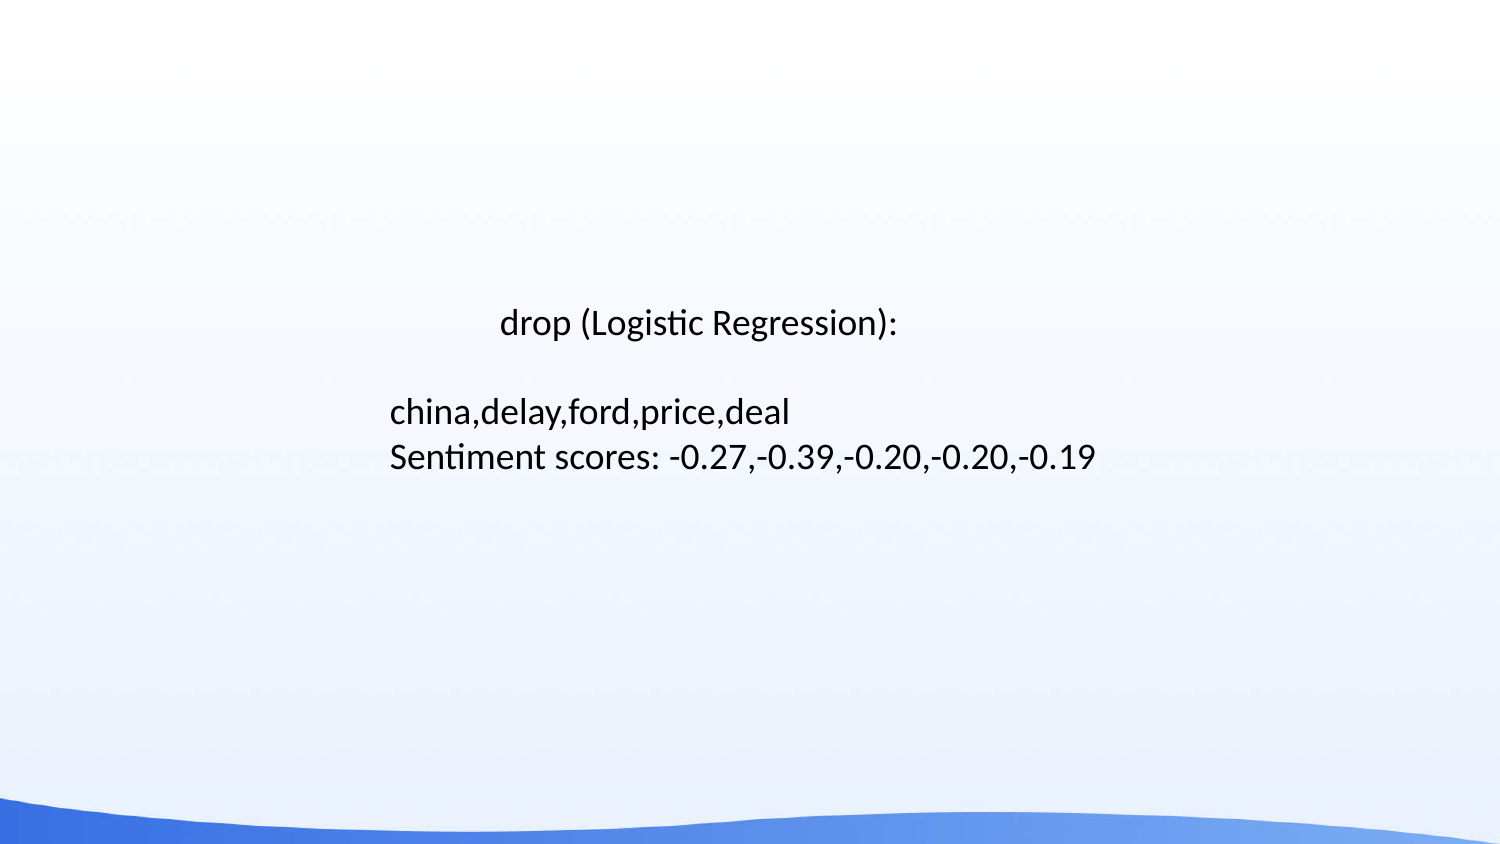

drop (Logistic Regression):
china,delay,ford,price,deal
Sentiment scores: -0.27,-0.39,-0.20,-0.20,-0.19